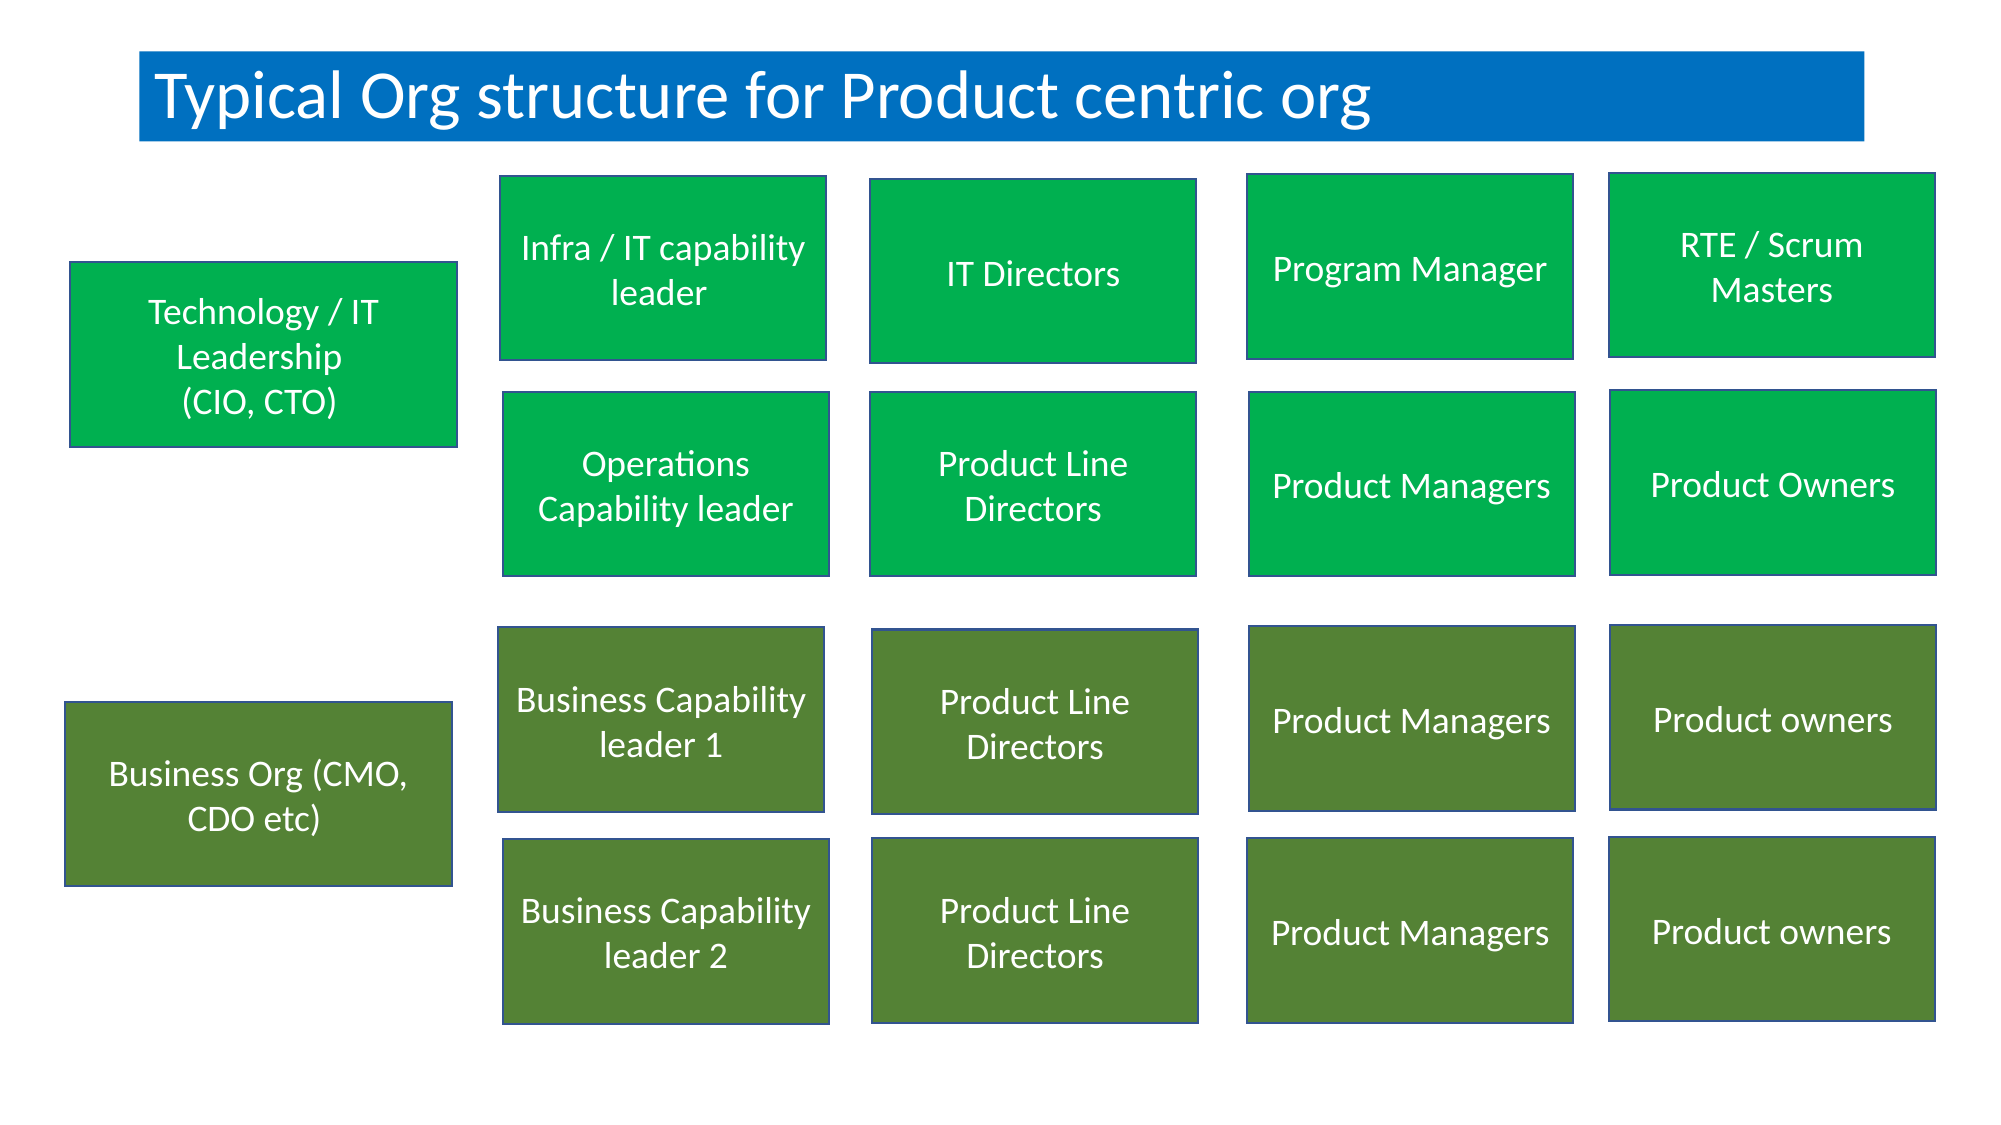

# Typical Org structure for Product centric org
RTE / Scrum Masters
Program Manager
Infra / IT capability leader
IT Directors
Technology / IT Leadership
(CIO, CTO)
Product Owners
Operations Capability leader
Product Line Directors
Product Managers
Product owners
Product Managers
Business Capability leader 1
Product Line Directors
Business Org (CMO, CDO etc)
Product owners
Product Line Directors
Product Managers
Business Capability leader 2